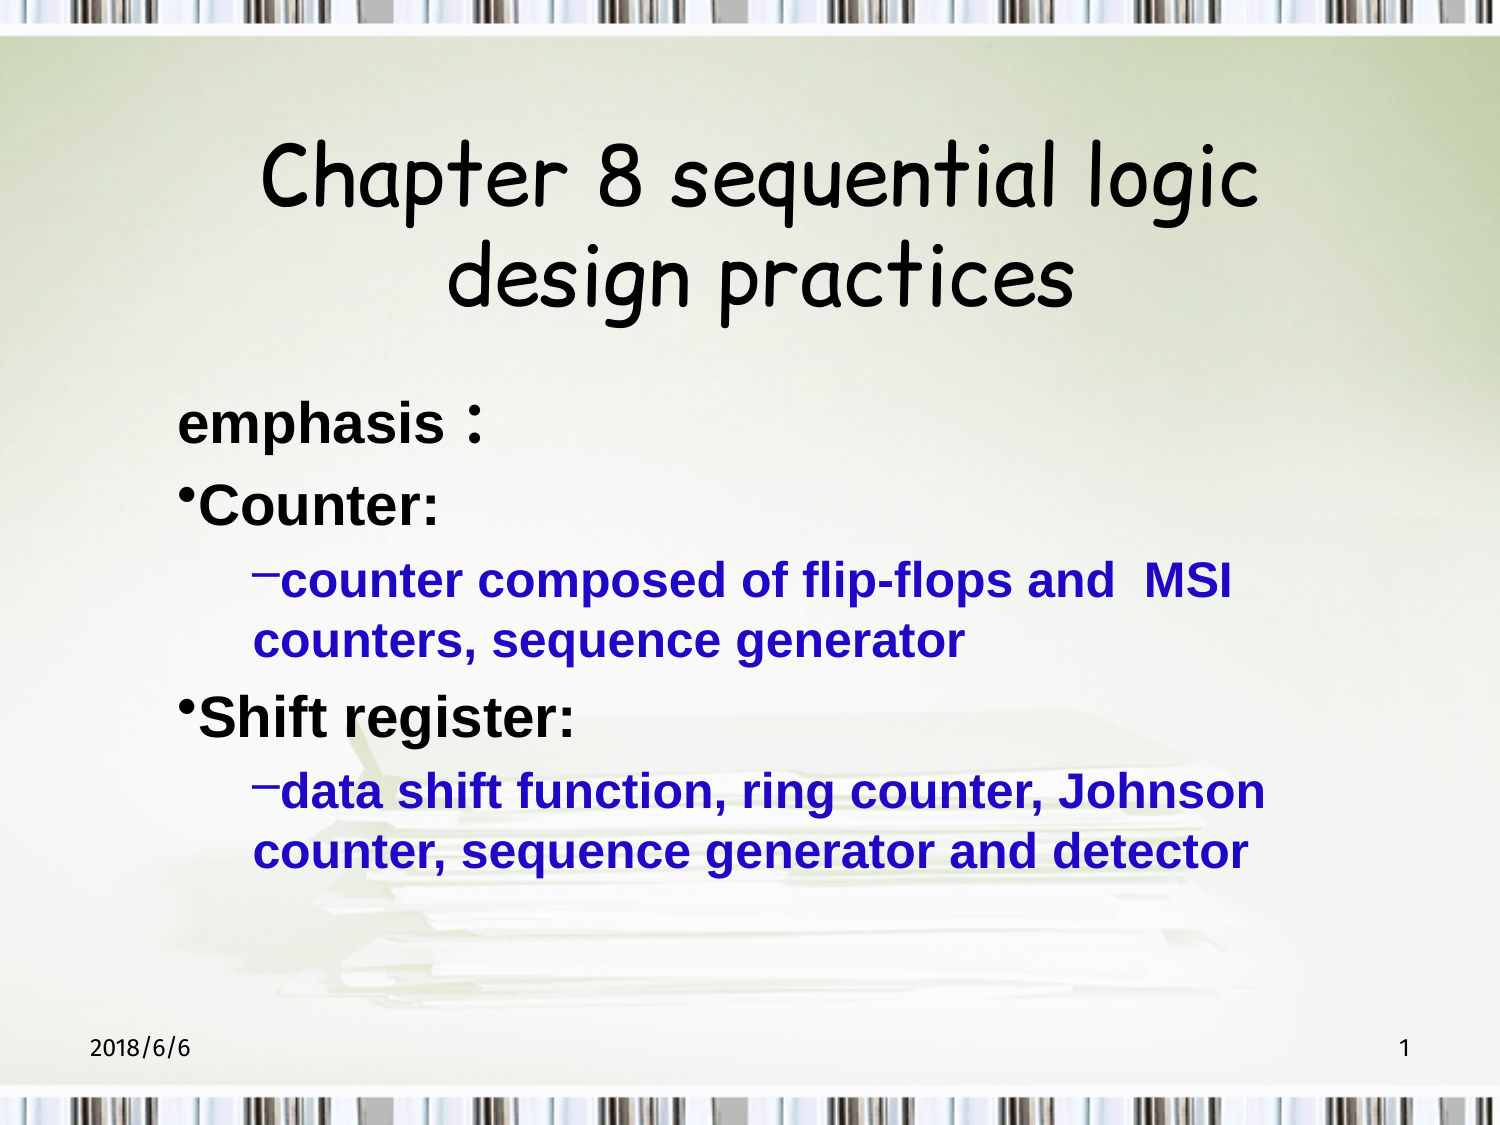

# Chapter 8 sequential logic design practices
emphasis：
Counter:
counter composed of flip-flops and  MSI counters, sequence generator
Shift register:
data shift function, ring counter, Johnson counter, sequence generator and detector
2018/6/6
1